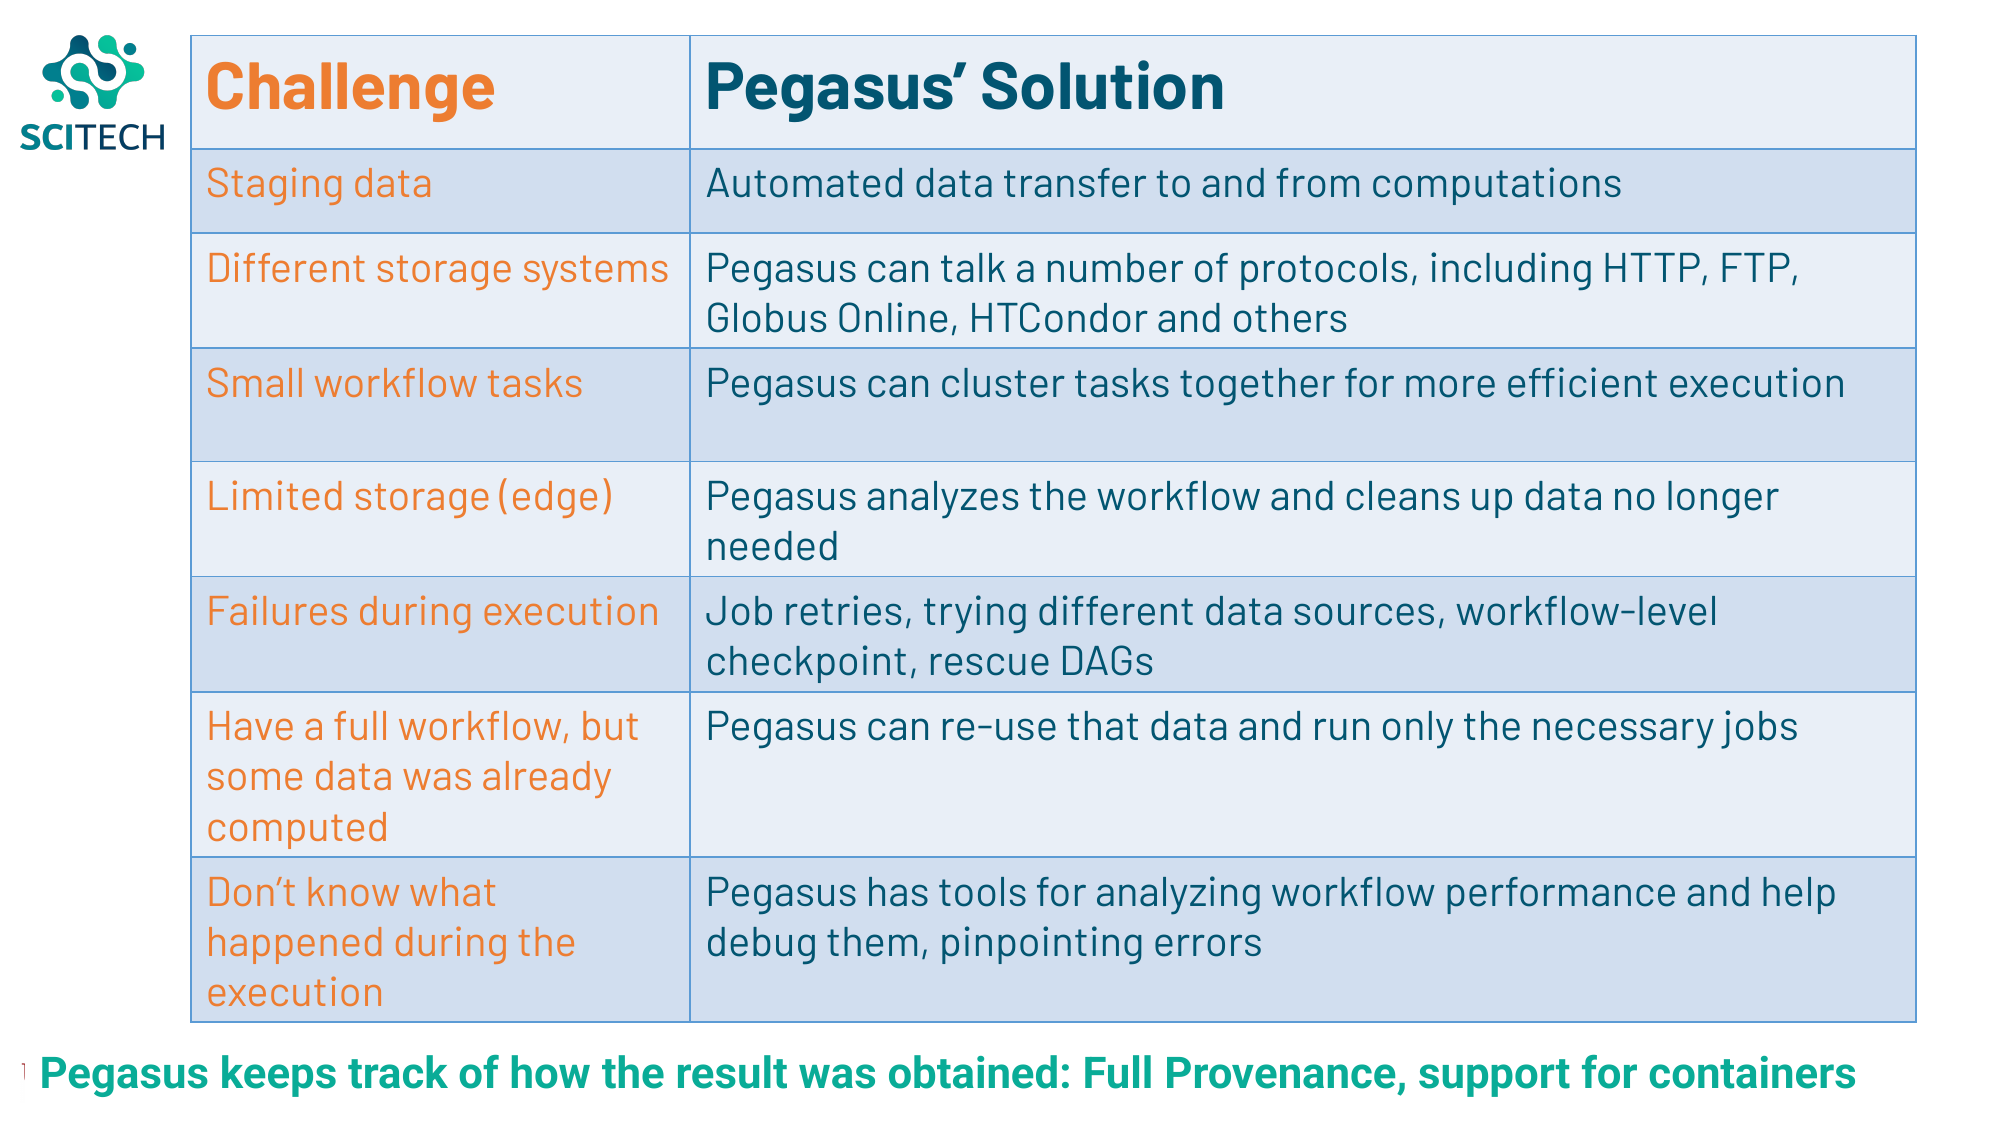

| Challenge | Pegasus’ Solution |
| --- | --- |
| Staging data | Automated data transfer to and from computations |
| Different storage systems | Pegasus can talk a number of protocols, including HTTP, FTP, Globus Online, HTCondor and others |
| Small workflow tasks | Pegasus can cluster tasks together for more efficient execution |
| Limited storage (edge) | Pegasus analyzes the workflow and cleans up data no longer needed |
| Failures during execution | Job retries, trying different data sources, workflow-level checkpoint, rescue DAGs |
| Have a full workflow, but some data was already computed | Pegasus can re-use that data and run only the necessary jobs |
| Don’t know what happened during the execution | Pegasus has tools for analyzing workflow performance and help debug them, pinpointing errors |
Pegasus keeps track of how the result was obtained: Full Provenance, support for containers